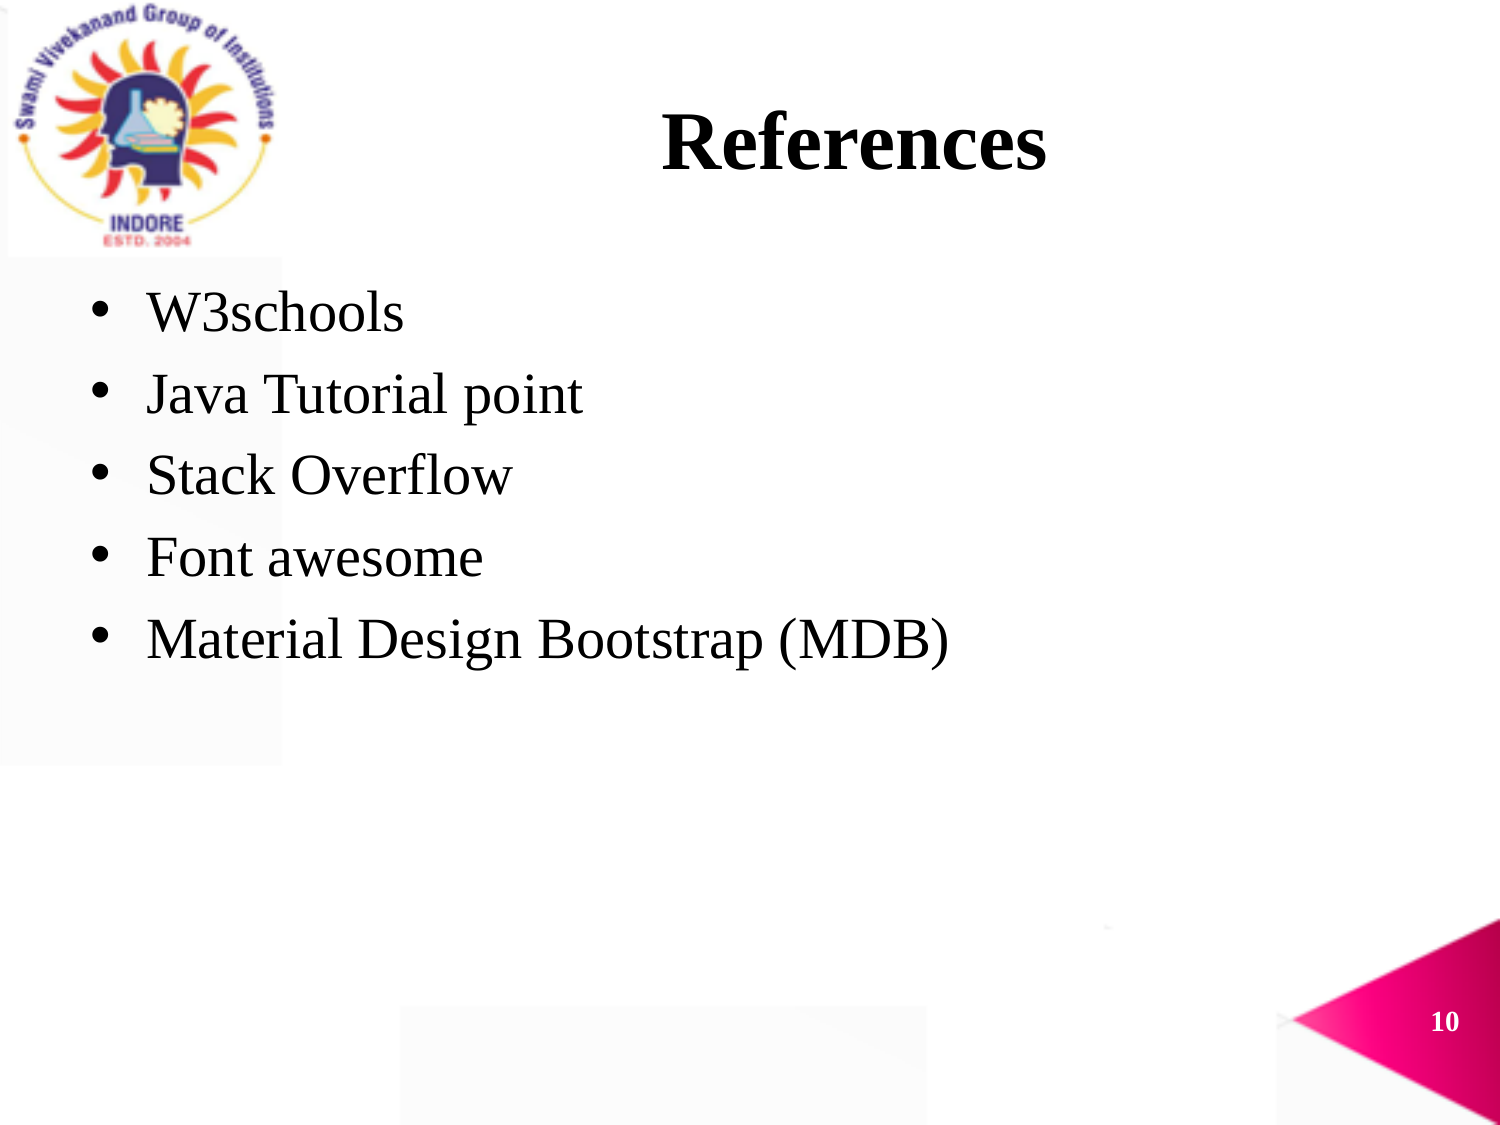

# References
W3schools
Java Tutorial point
Stack Overflow
Font awesome
Material Design Bootstrap (MDB)
10